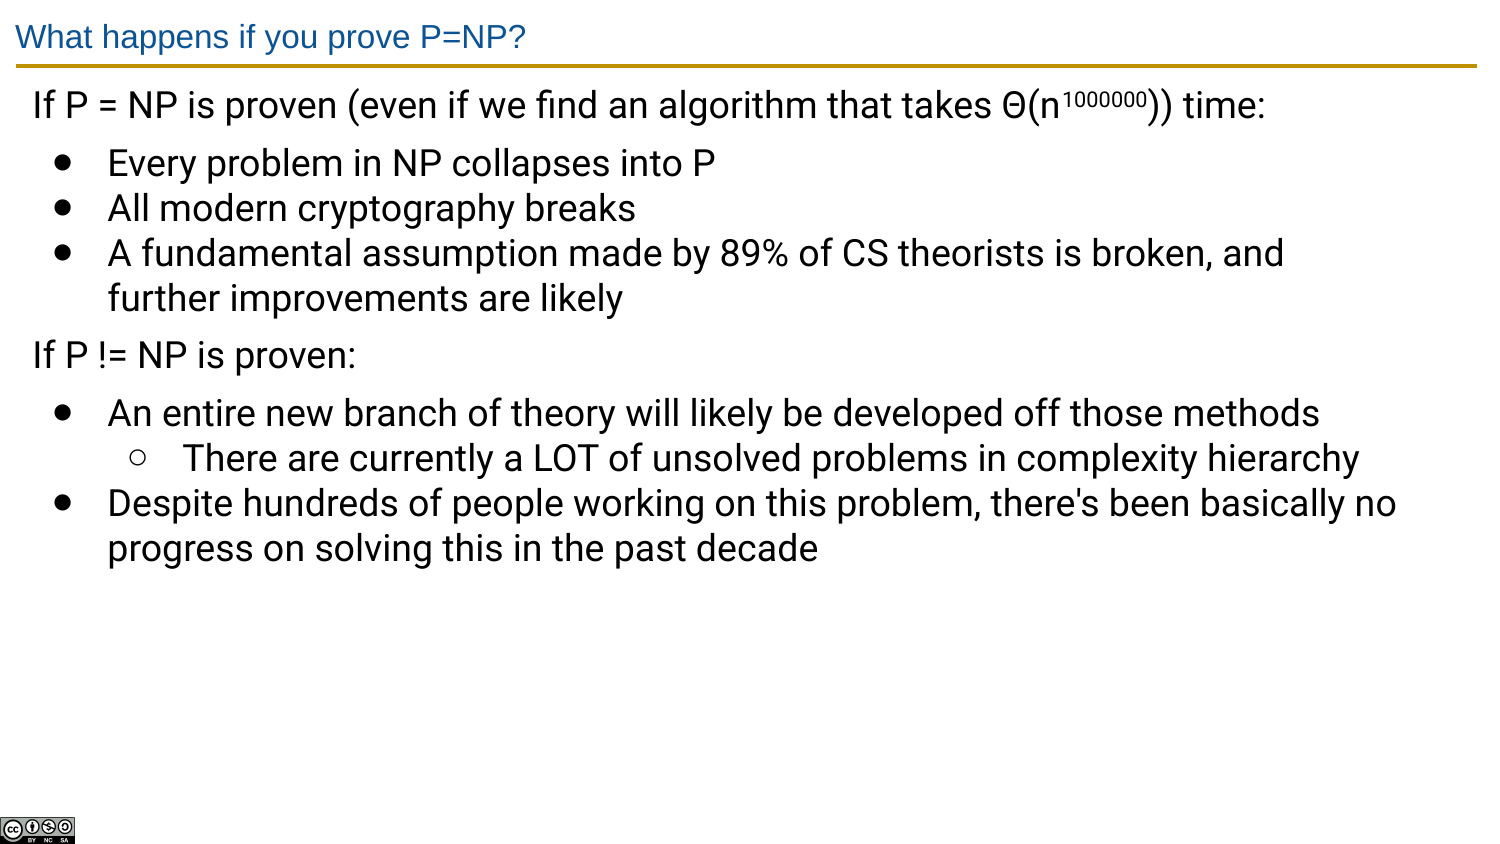

# What happens if you prove P=NP?
If P = NP is proven (even if we find an algorithm that takes Θ(n1000000)) time:
Every problem in NP collapses into P
All modern cryptography breaks
A fundamental assumption made by 89% of CS theorists is broken, and further improvements are likely
If P != NP is proven:
An entire new branch of theory will likely be developed off those methods
There are currently a LOT of unsolved problems in complexity hierarchy
Despite hundreds of people working on this problem, there's been basically no progress on solving this in the past decade